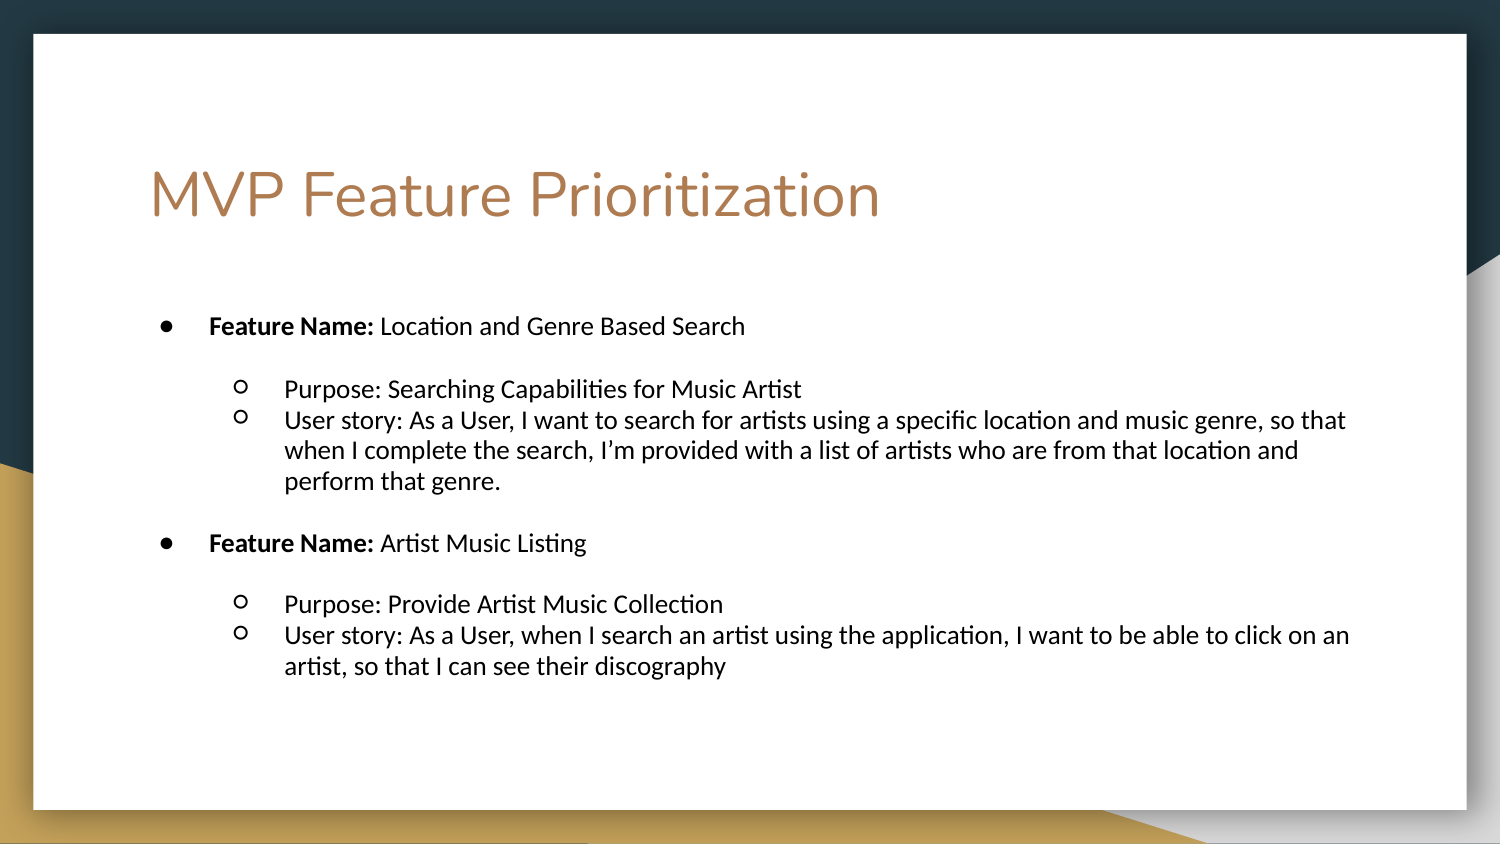

# MVP Feature Prioritization
Feature Name: Location and Genre Based Search
Purpose: Searching Capabilities for Music Artist
User story: As a User, I want to search for artists using a specific location and music genre, so that when I complete the search, I’m provided with a list of artists who are from that location and perform that genre.
Feature Name: Artist Music Listing
Purpose: Provide Artist Music Collection
User story: As a User, when I search an artist using the application, I want to be able to click on an artist, so that I can see their discography